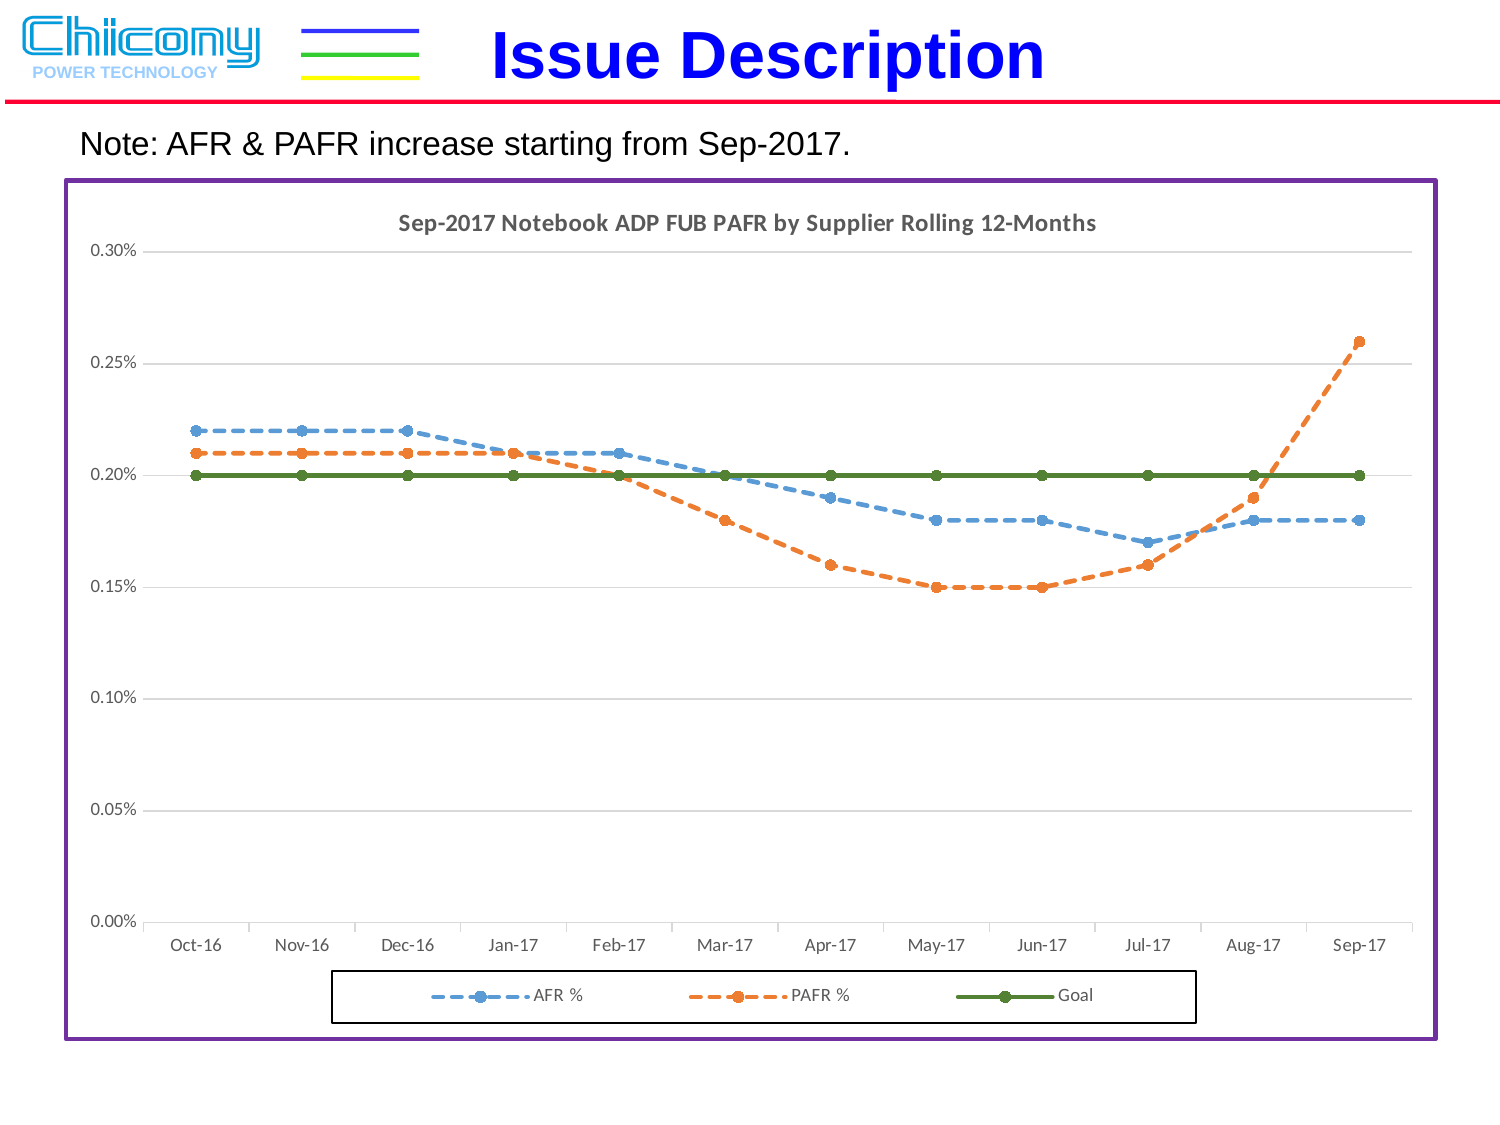

Issue Description
Note: AFR & PAFR increase starting from Sep-2017.

### Chart: Sep-2017 Notebook ADP FUB PAFR by Supplier Rolling 12-Months

| Category | AFR % | PAFR % | Goal |
|---|---|---|---|
| 42659 | 0.0022 | 0.0021 | 0.002 |
| 42690 | 0.0022 | 0.0021 | 0.002 |
| 42720 | 0.0022 | 0.0021 | 0.002 |
| 42750 | 0.0021 | 0.0021 | 0.002 |
| 42781 | 0.0021 | 0.002 | 0.002 |
| 42809 | 0.002 | 0.0018 | 0.002 |
| 42840 | 0.0019 | 0.0016 | 0.002 |
| 42870 | 0.0018 | 0.0015 | 0.002 |
| 42901 | 0.0018 | 0.0015 | 0.002 |
| 42931 | 0.0017 | 0.0016 | 0.002 |
| 42962 | 0.0018 | 0.0019 | 0.002 |
| 42993 | 0.0018 | 0.0026 | 0.002 |